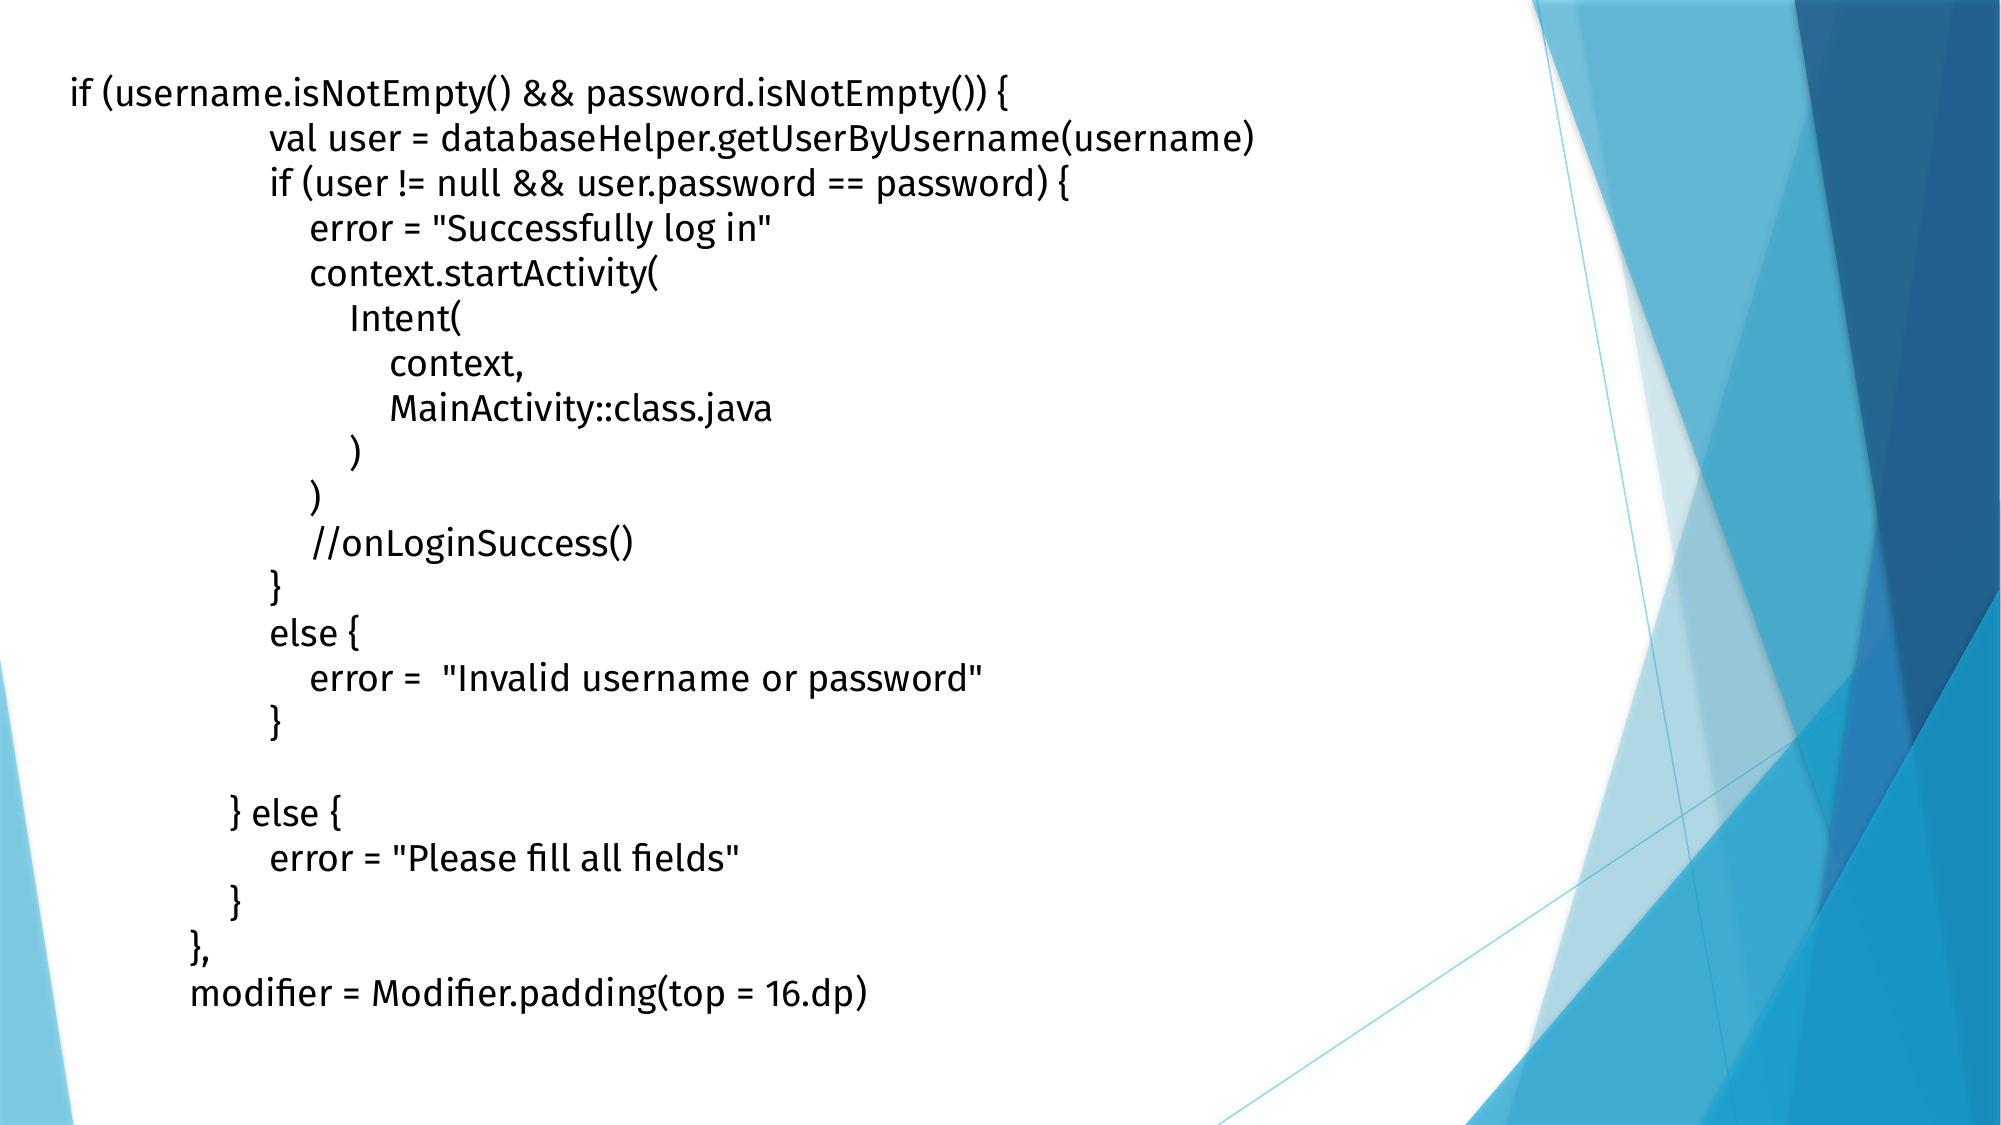

if (username.isNotEmpty() && password.isNotEmpty()) {
                    val user = databaseHelper.getUserByUsername(username)
                    if (user != null && user.password == password) {
                        error = "Successfully log in"
                        context.startActivity(
                            Intent(
                                context,
                                MainActivity::class.java
                            )
                        )
                        //onLoginSuccess()
                    }
                    else {
                        error =  "Invalid username or password"
                    }

                } else {
                    error = "Please fill all fields"
                }
            },
            modifier = Modifier.padding(top = 16.dp)